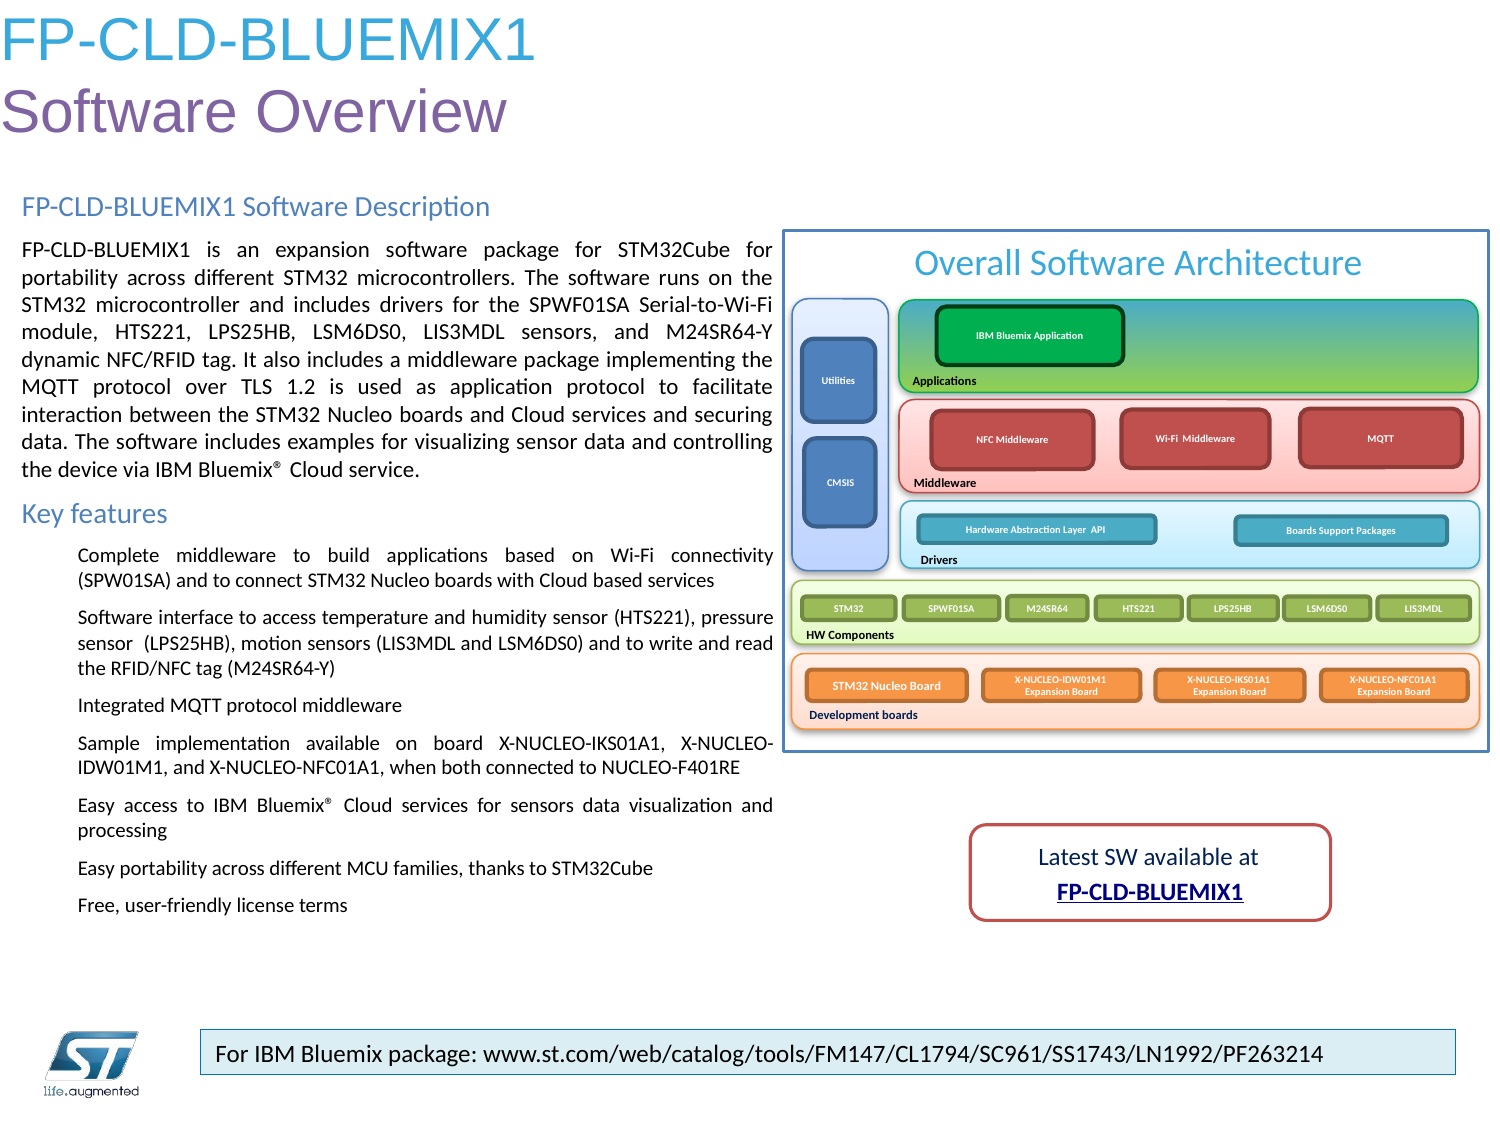

# FP-CLD-BLUEMIX1 Software Overview
11
FP-CLD-BLUEMIX1 Software Description
FP-CLD-BLUEMIX1 is an expansion software package for STM32Cube for portability across different STM32 microcontrollers. The software runs on the STM32 microcontroller and includes drivers for the SPWF01SA Serial-to-Wi-Fi module, HTS221, LPS25HB, LSM6DS0, LIS3MDL sensors, and M24SR64-Y dynamic NFC/RFID tag. It also includes a middleware package implementing the MQTT protocol over TLS 1.2 is used as application protocol to facilitate interaction between the STM32 Nucleo boards and Cloud services and securing data. The software includes examples for visualizing sensor data and controlling the device via IBM Bluemix® Cloud service.
Key features
Complete middleware to build applications based on Wi-Fi connectivity (SPW01SA) and to connect STM32 Nucleo boards with Cloud based services
Software interface to access temperature and humidity sensor (HTS221), pressure sensor  (LPS25HB), motion sensors (LIS3MDL and LSM6DS0) and to write and read the RFID/NFC tag (M24SR64-Y)
Integrated MQTT protocol middleware
Sample implementation available on board X-NUCLEO-IKS01A1, X-NUCLEO-IDW01M1, and X-NUCLEO-NFC01A1, when both connected to NUCLEO-F401RE
Easy access to IBM Bluemix® Cloud services for sensors data visualization and processing
Easy portability across different MCU families, thanks to STM32Cube
Free, user-friendly license terms

Overall Software Architecture

Utilities
 CMSIS

IBM Bluemix Application
Applications

Wi-Fi  Middleware
Middleware
MQTT
NFC Middleware

Hardware Abstraction Layer  API
Boards Support Packages
Drivers

SPWF01SA
STM32
HW Components
M24SR64
HTS221
LPS25HB
LSM6DS0
LIS3MDL

X-NUCLEO-IDW01M1
Expansion Board
STM32 Nucleo Board
Development boards
X-NUCLEO-IKS01A1
Expansion Board
X-NUCLEO-NFC01A1
Expansion Board

FP-CLD-BLUEMIX1
Latest SW available at
For IBM Bluemix package: www.st.com/web/catalog/tools/FM147/CL1794/SC961/SS1743/LN1992/PF263214